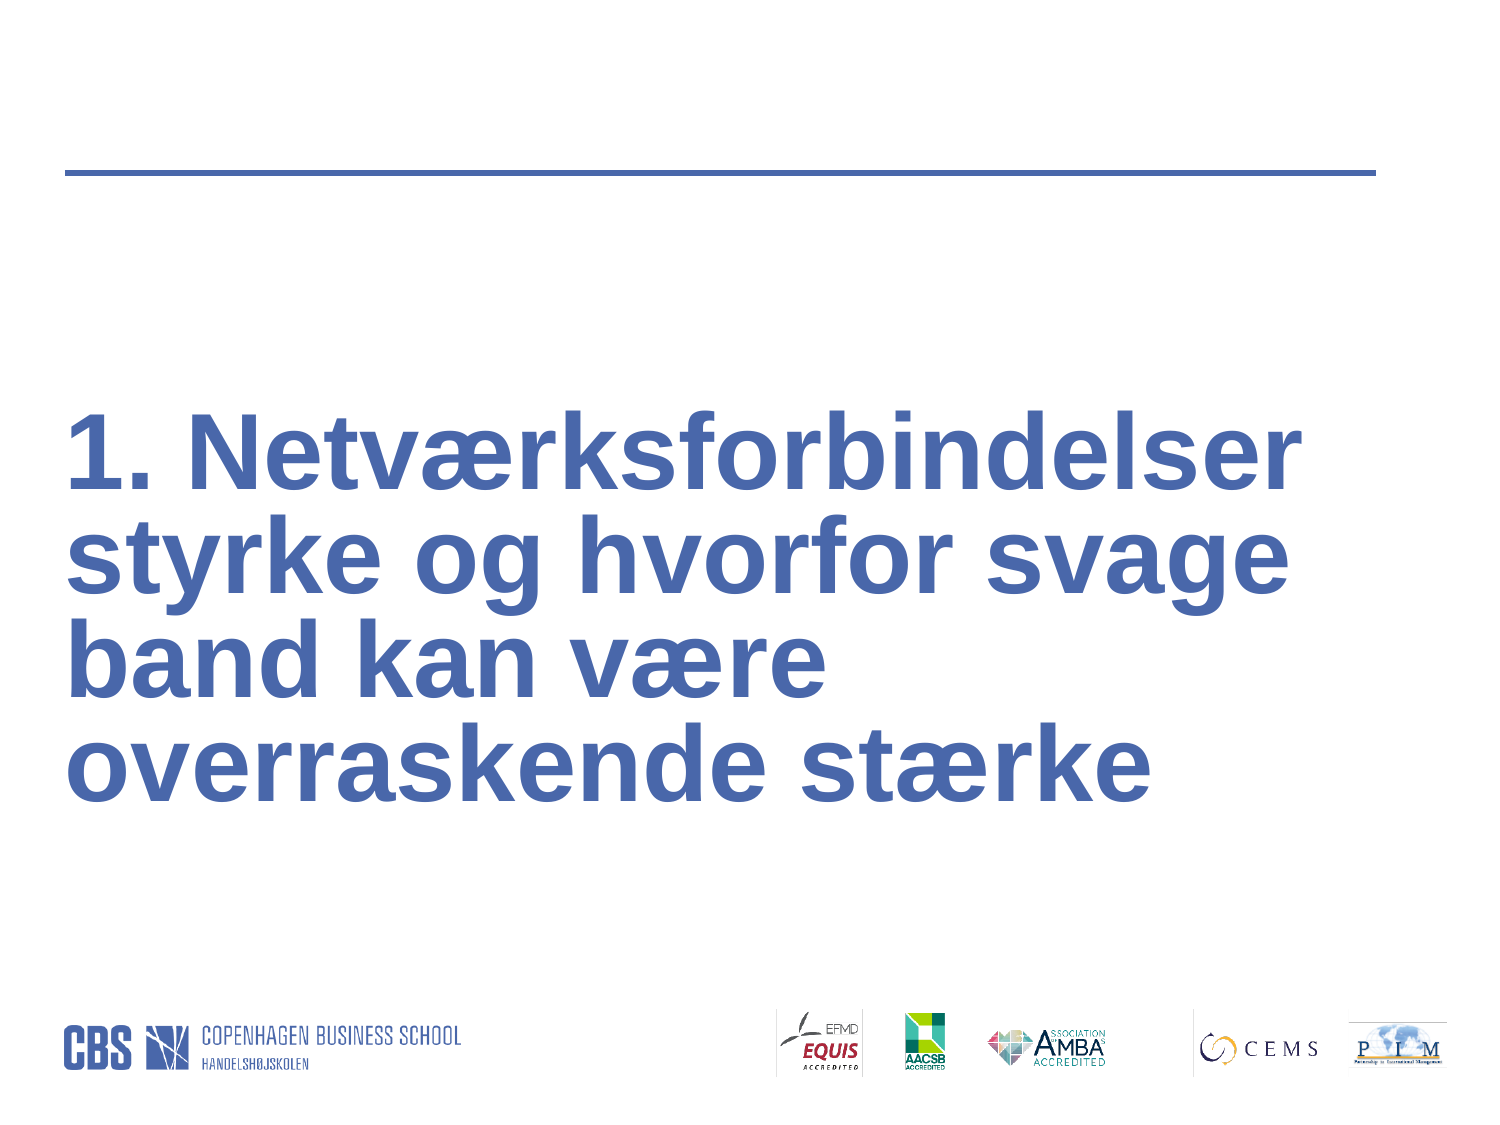

1. Netværksforbindelser styrke og hvorfor svage band kan være overraskende stærke